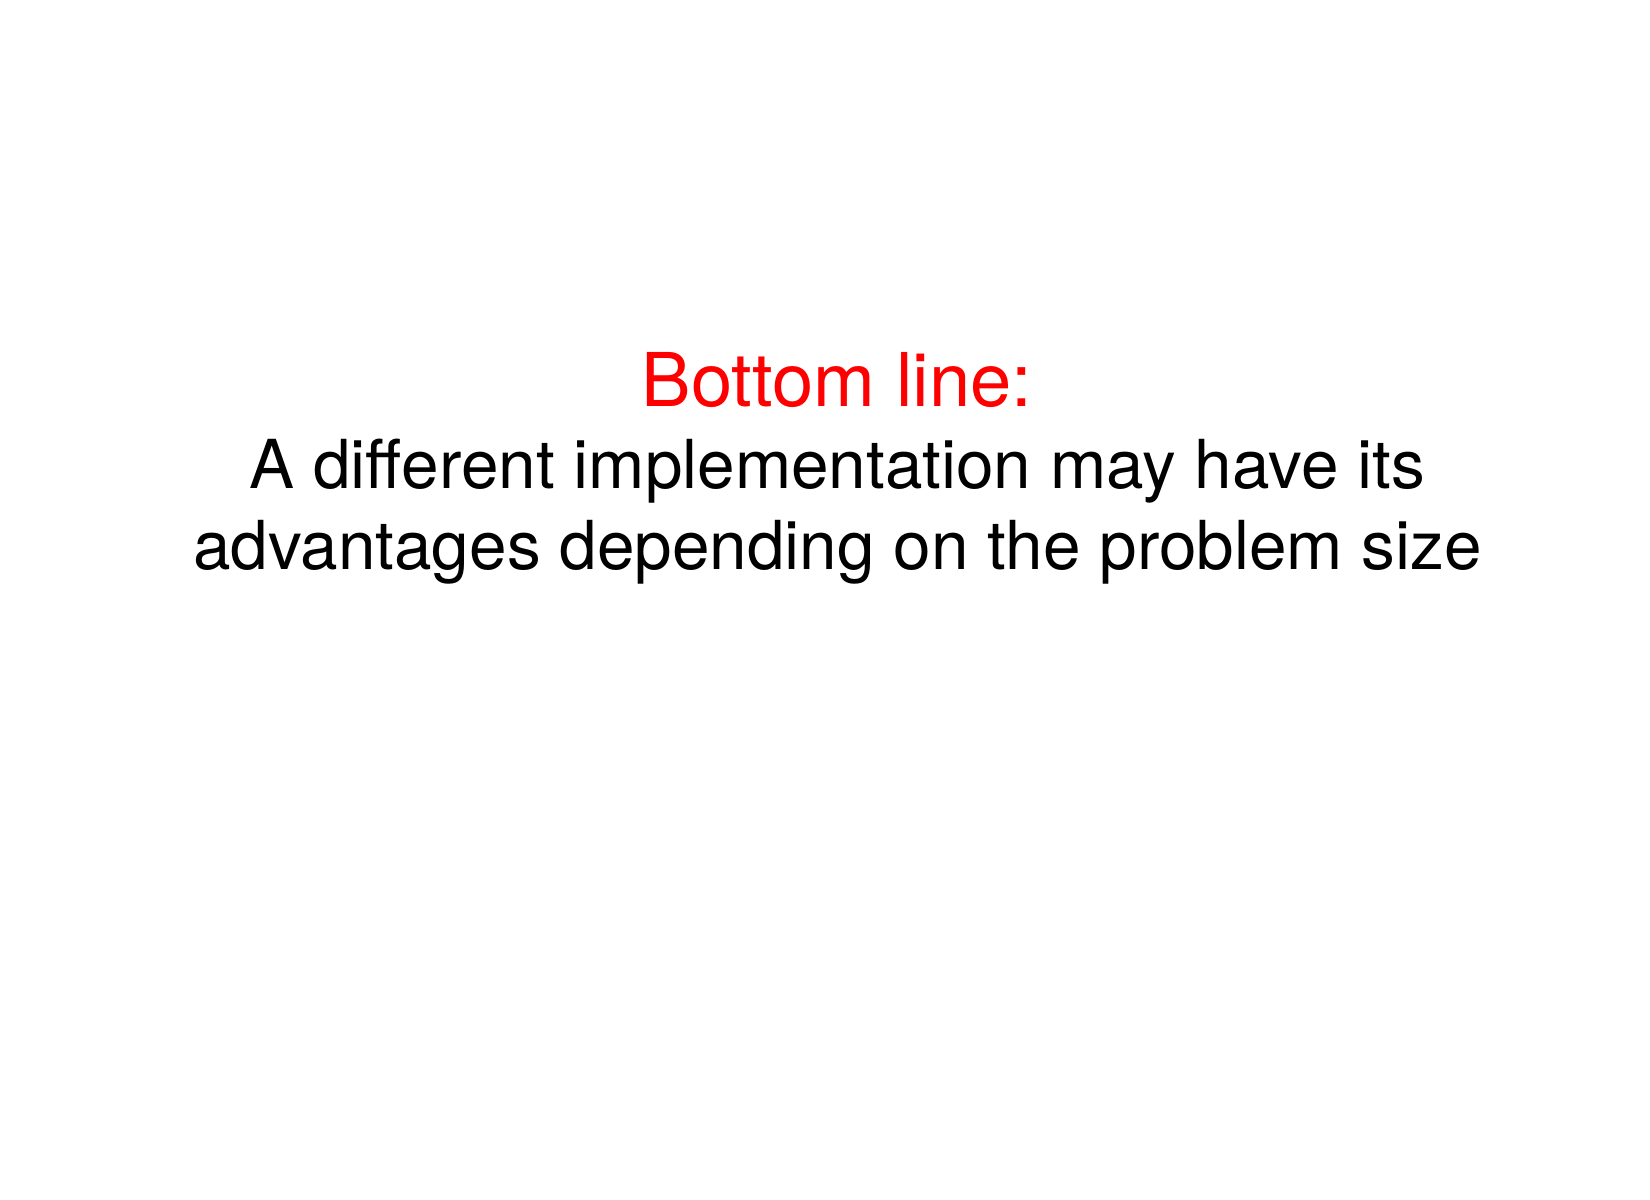

# Bottom line: A different implementation may have its advantages depending on the problem size